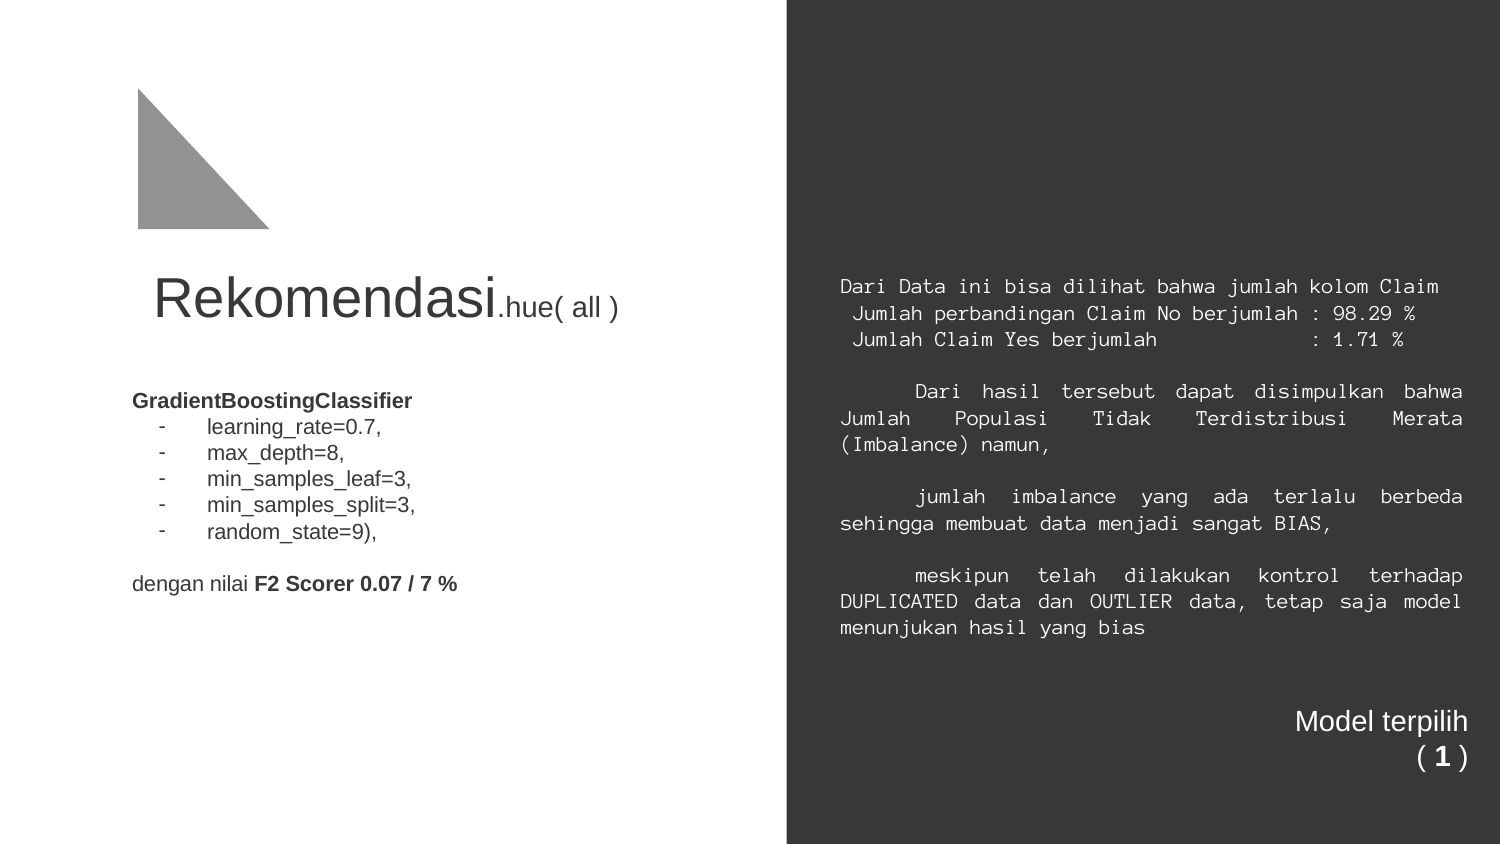

# Rekomendasi.hue( all )
Dari Data ini bisa dilihat bahwa jumlah kolom Claim
 Jumlah perbandingan Claim No berjumlah : 98.29 %
 Jumlah Claim Yes berjumlah             : 1.71 %

Dari hasil tersebut dapat disimpulkan bahwa Jumlah Populasi Tidak Terdistribusi Merata (Imbalance) namun,

jumlah imbalance yang ada terlalu berbeda sehingga membuat data menjadi sangat BIAS,

meskipun telah dilakukan kontrol terhadap DUPLICATED data dan OUTLIER data, tetap saja model menunjukan hasil yang bias
GradientBoostingClassifier
learning_rate=0.7,
max_depth=8,
min_samples_leaf=3,
min_samples_split=3,
random_state=9),

dengan nilai F2 Scorer 0.07 / 7 %
Model terpilih
( 1 )